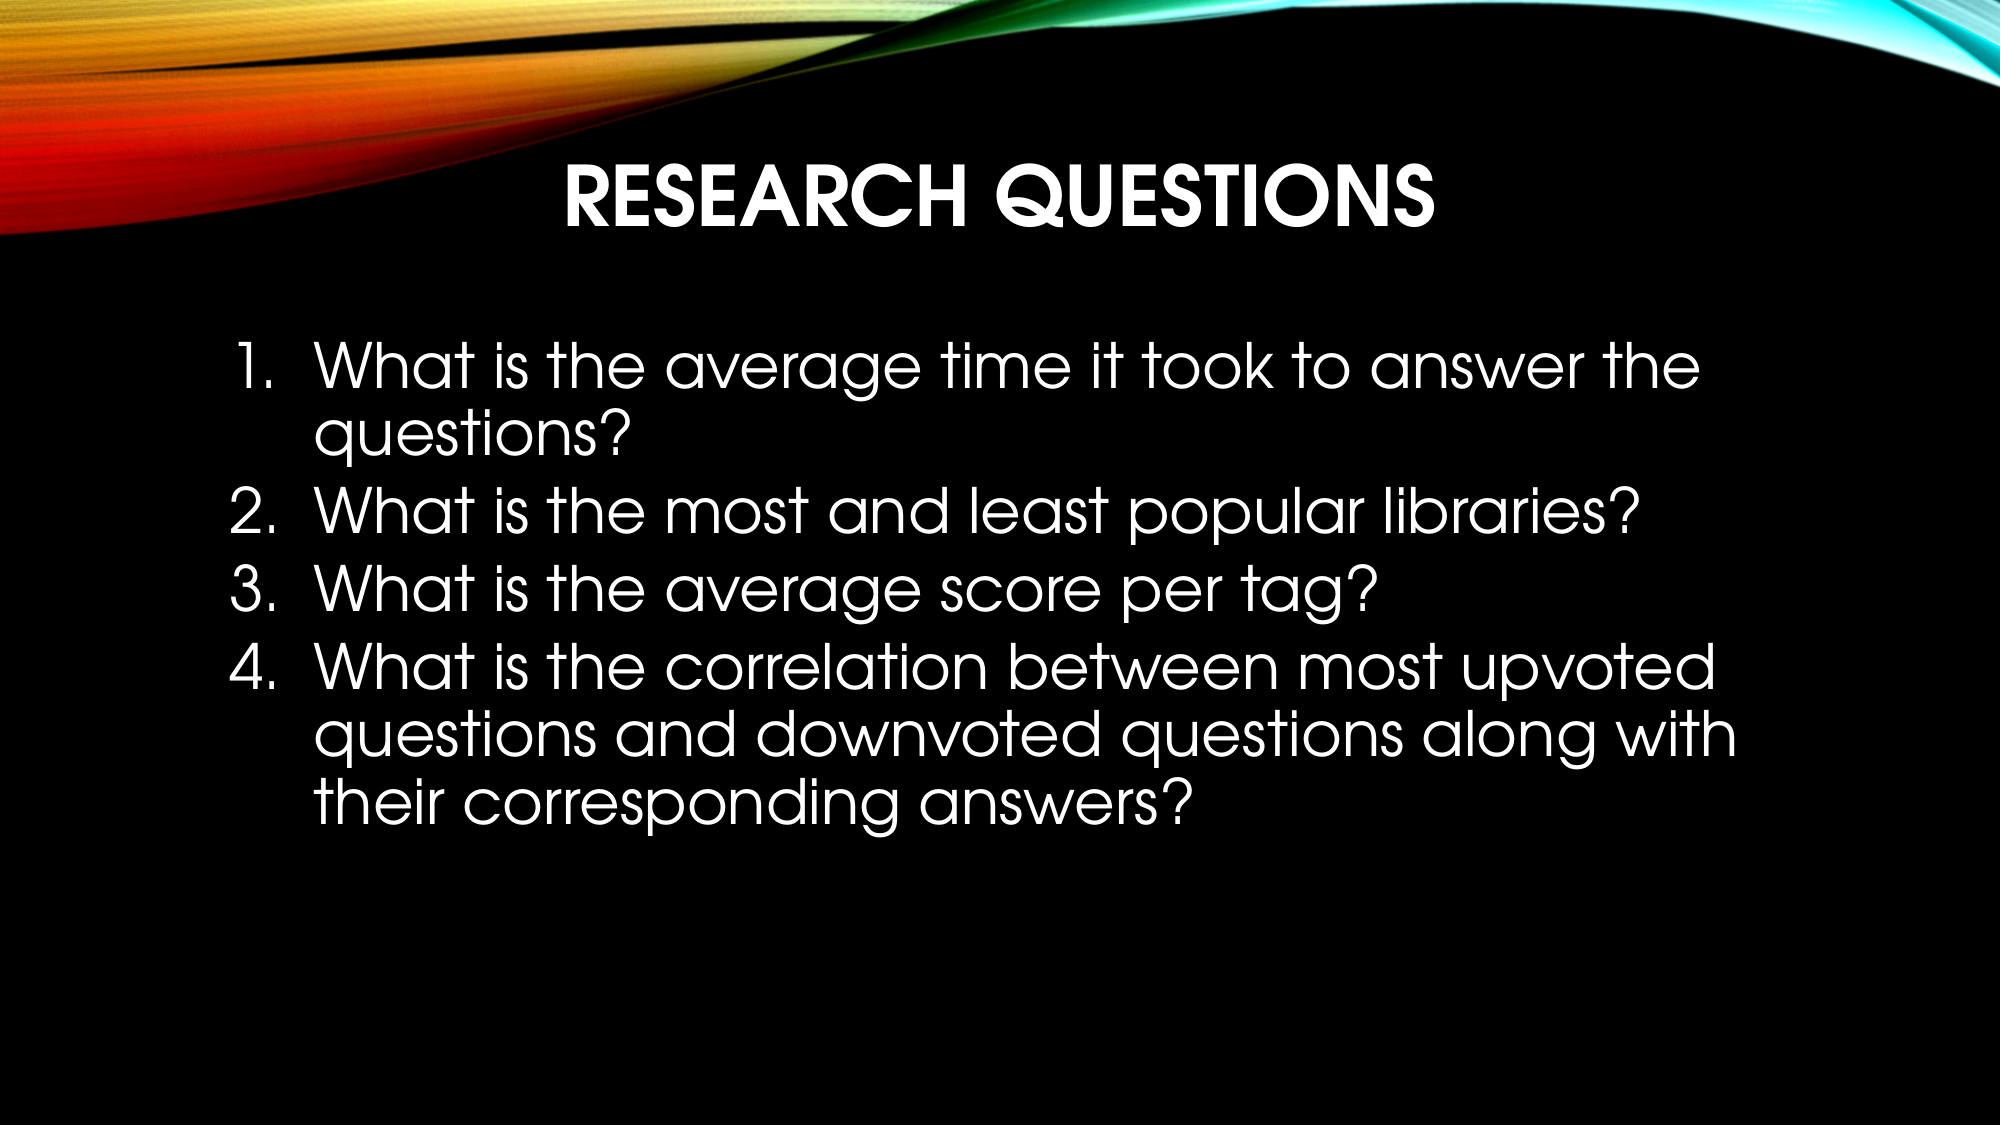

# Research Questions

What is the average time it took to answer the questions?
What is the most and least popular libraries?
What is the average score per tag?
What is the correlation between most upvoted questions and downvoted questions along with their corresponding answers?